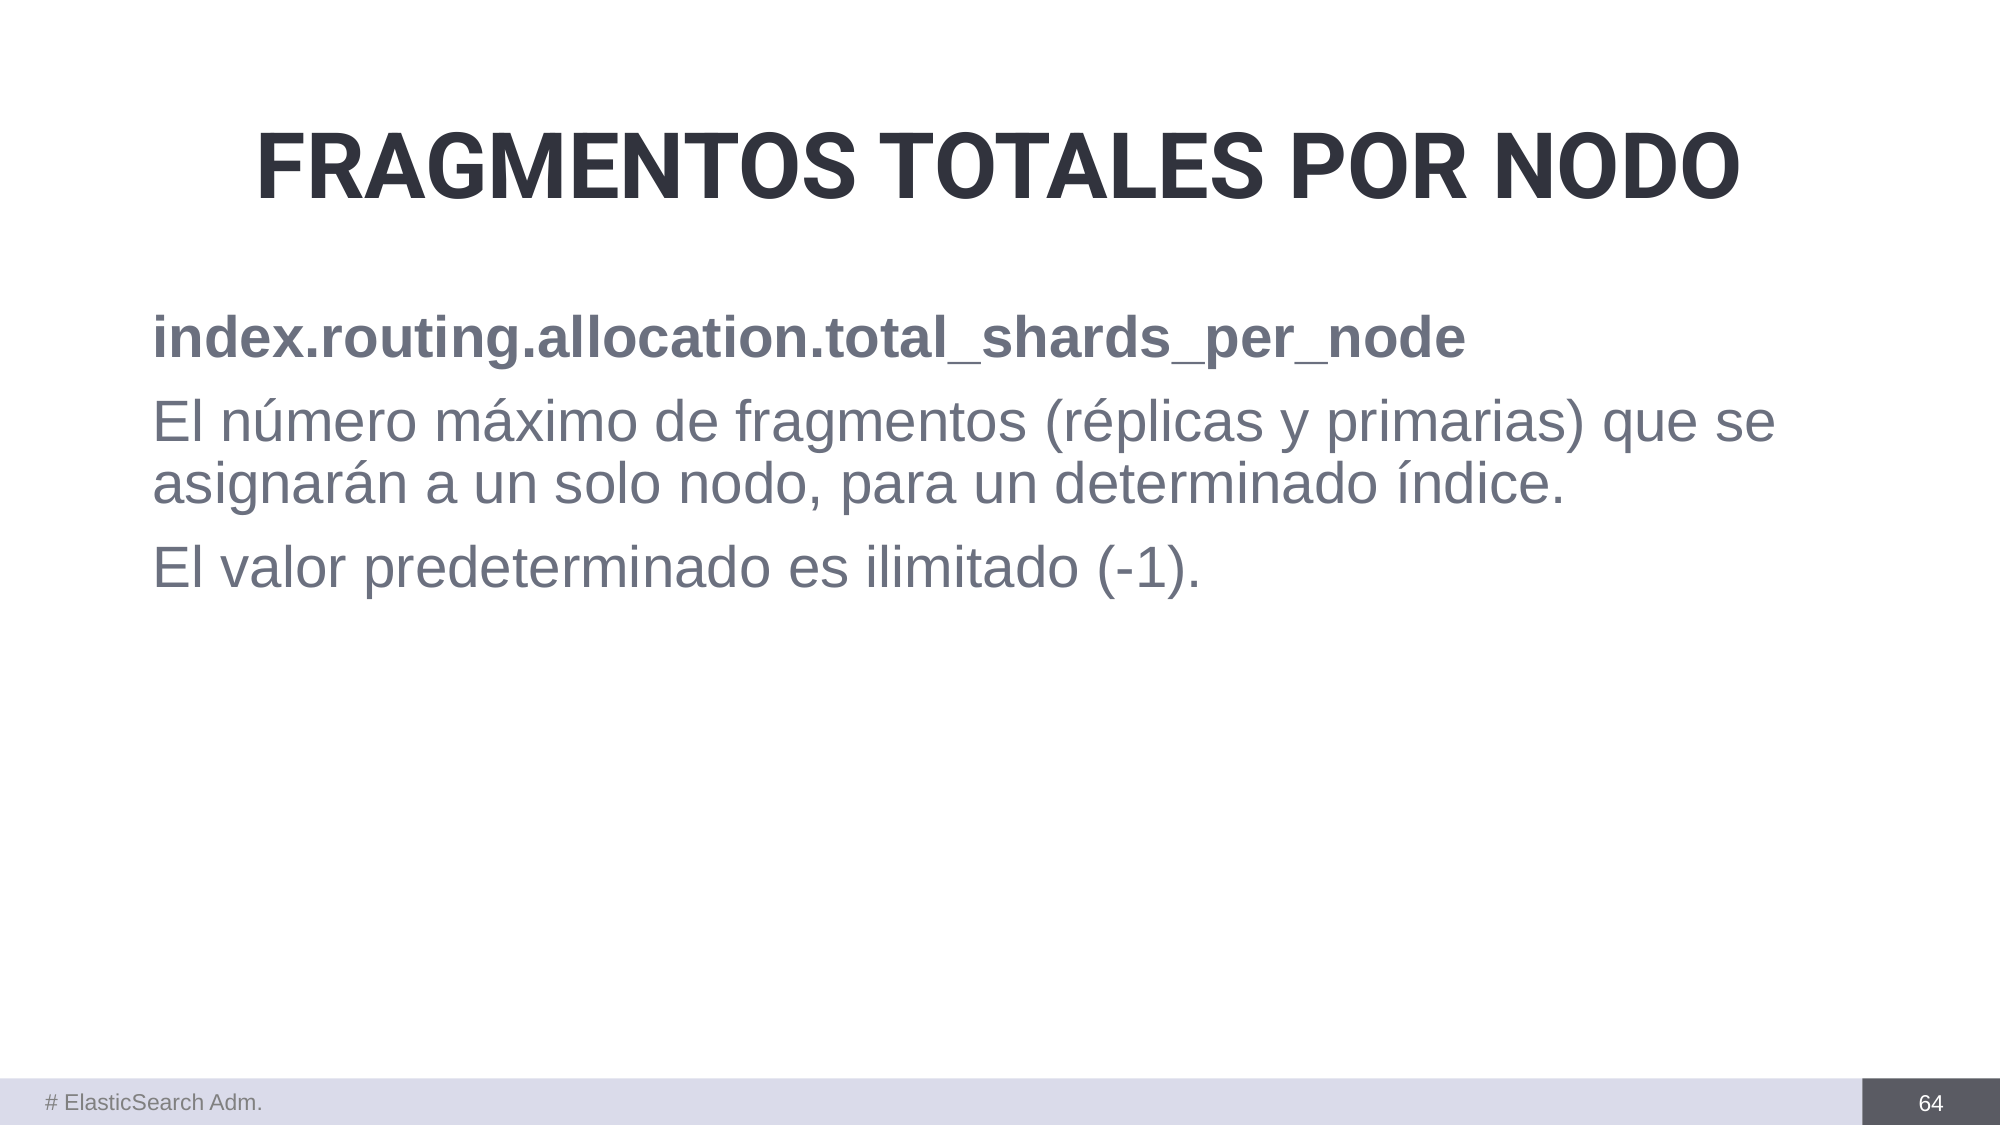

# FRAGMENTOS TOTALES POR NODO
index.routing.allocation.total_shards_per_node
El número máximo de fragmentos (réplicas y primarias) que se asignarán a un solo nodo, para un determinado índice.
El valor predeterminado es ilimitado (-1).
# ElasticSearch Adm.
64